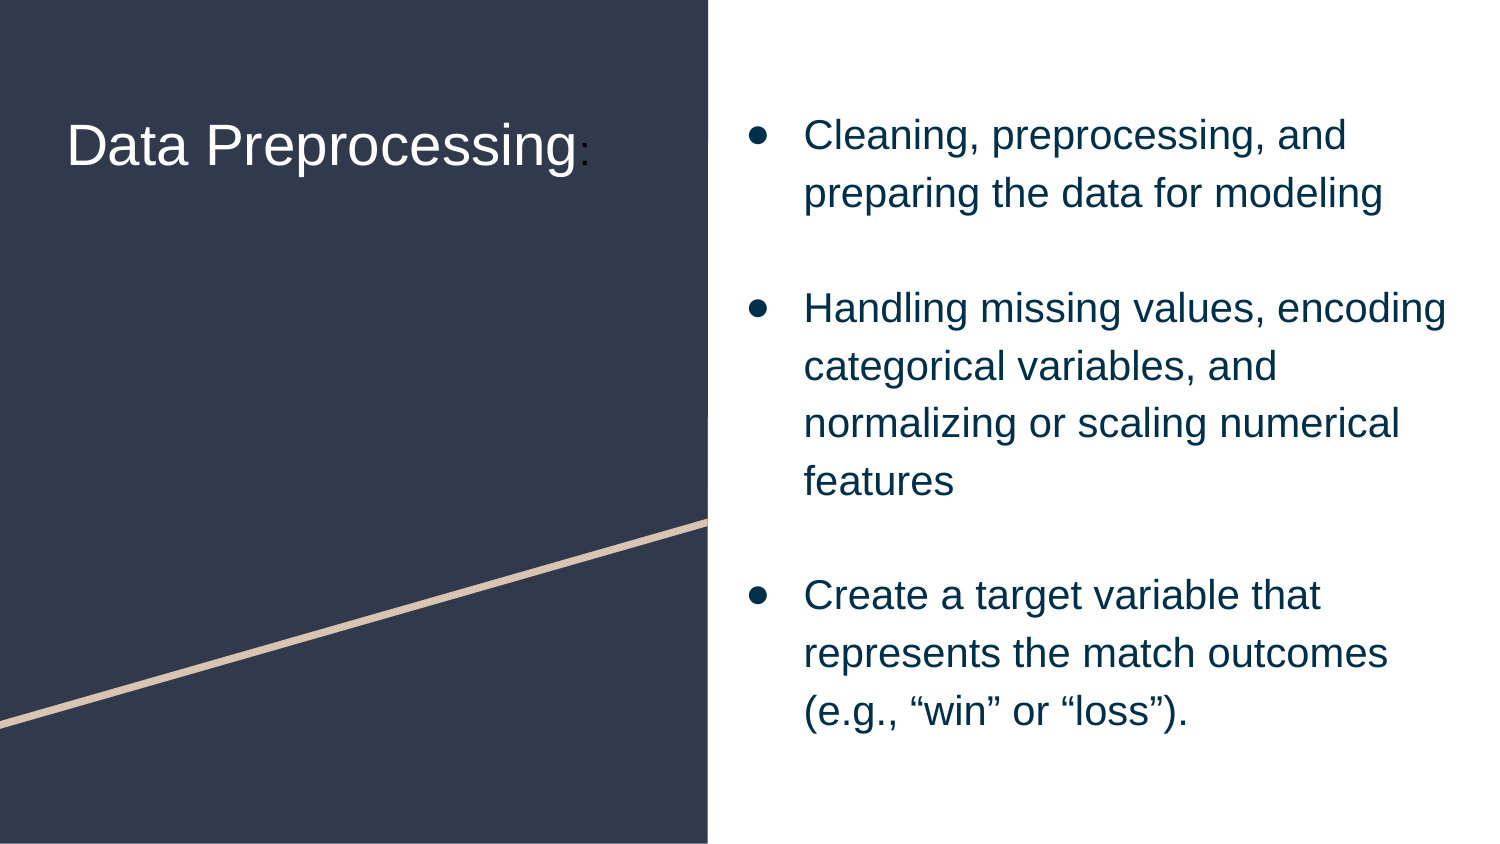

# Data Preprocessing:
Cleaning, preprocessing, and preparing the data for modeling

Handling missing values, encoding categorical variables, and normalizing or scaling numerical features

Create a target variable that represents the match outcomes (e.g., “win” or “loss”).